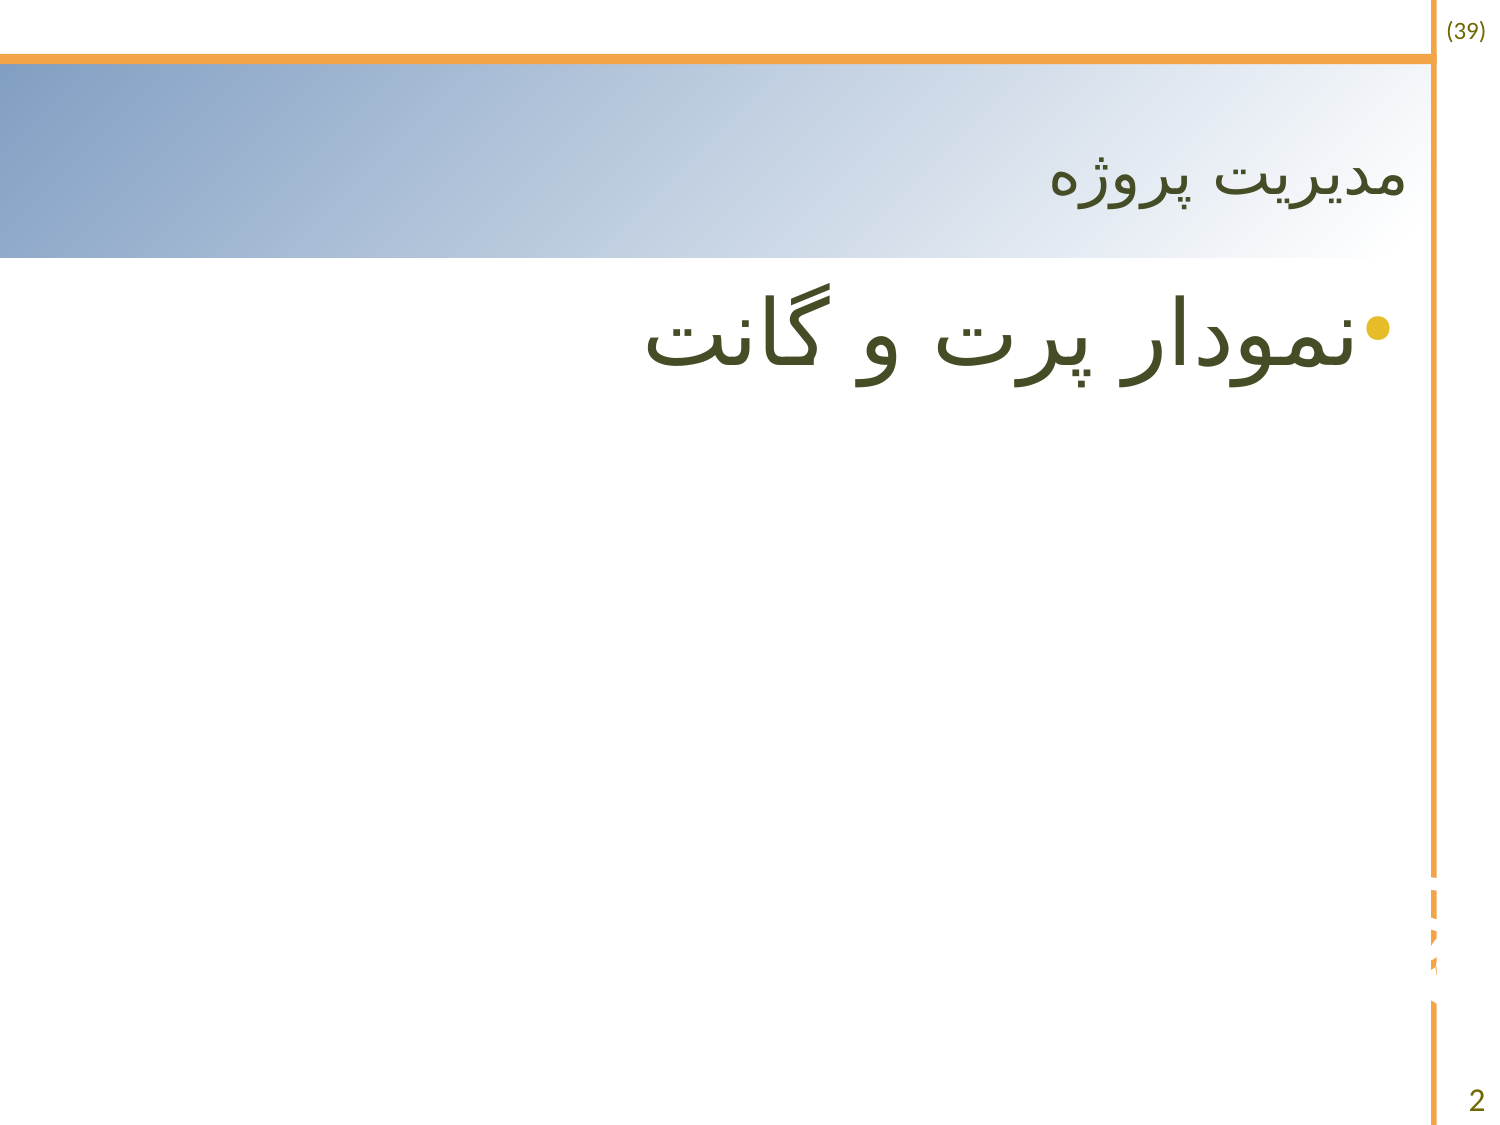

# مدیریت پروژه
نمودار پرت و گانت
2